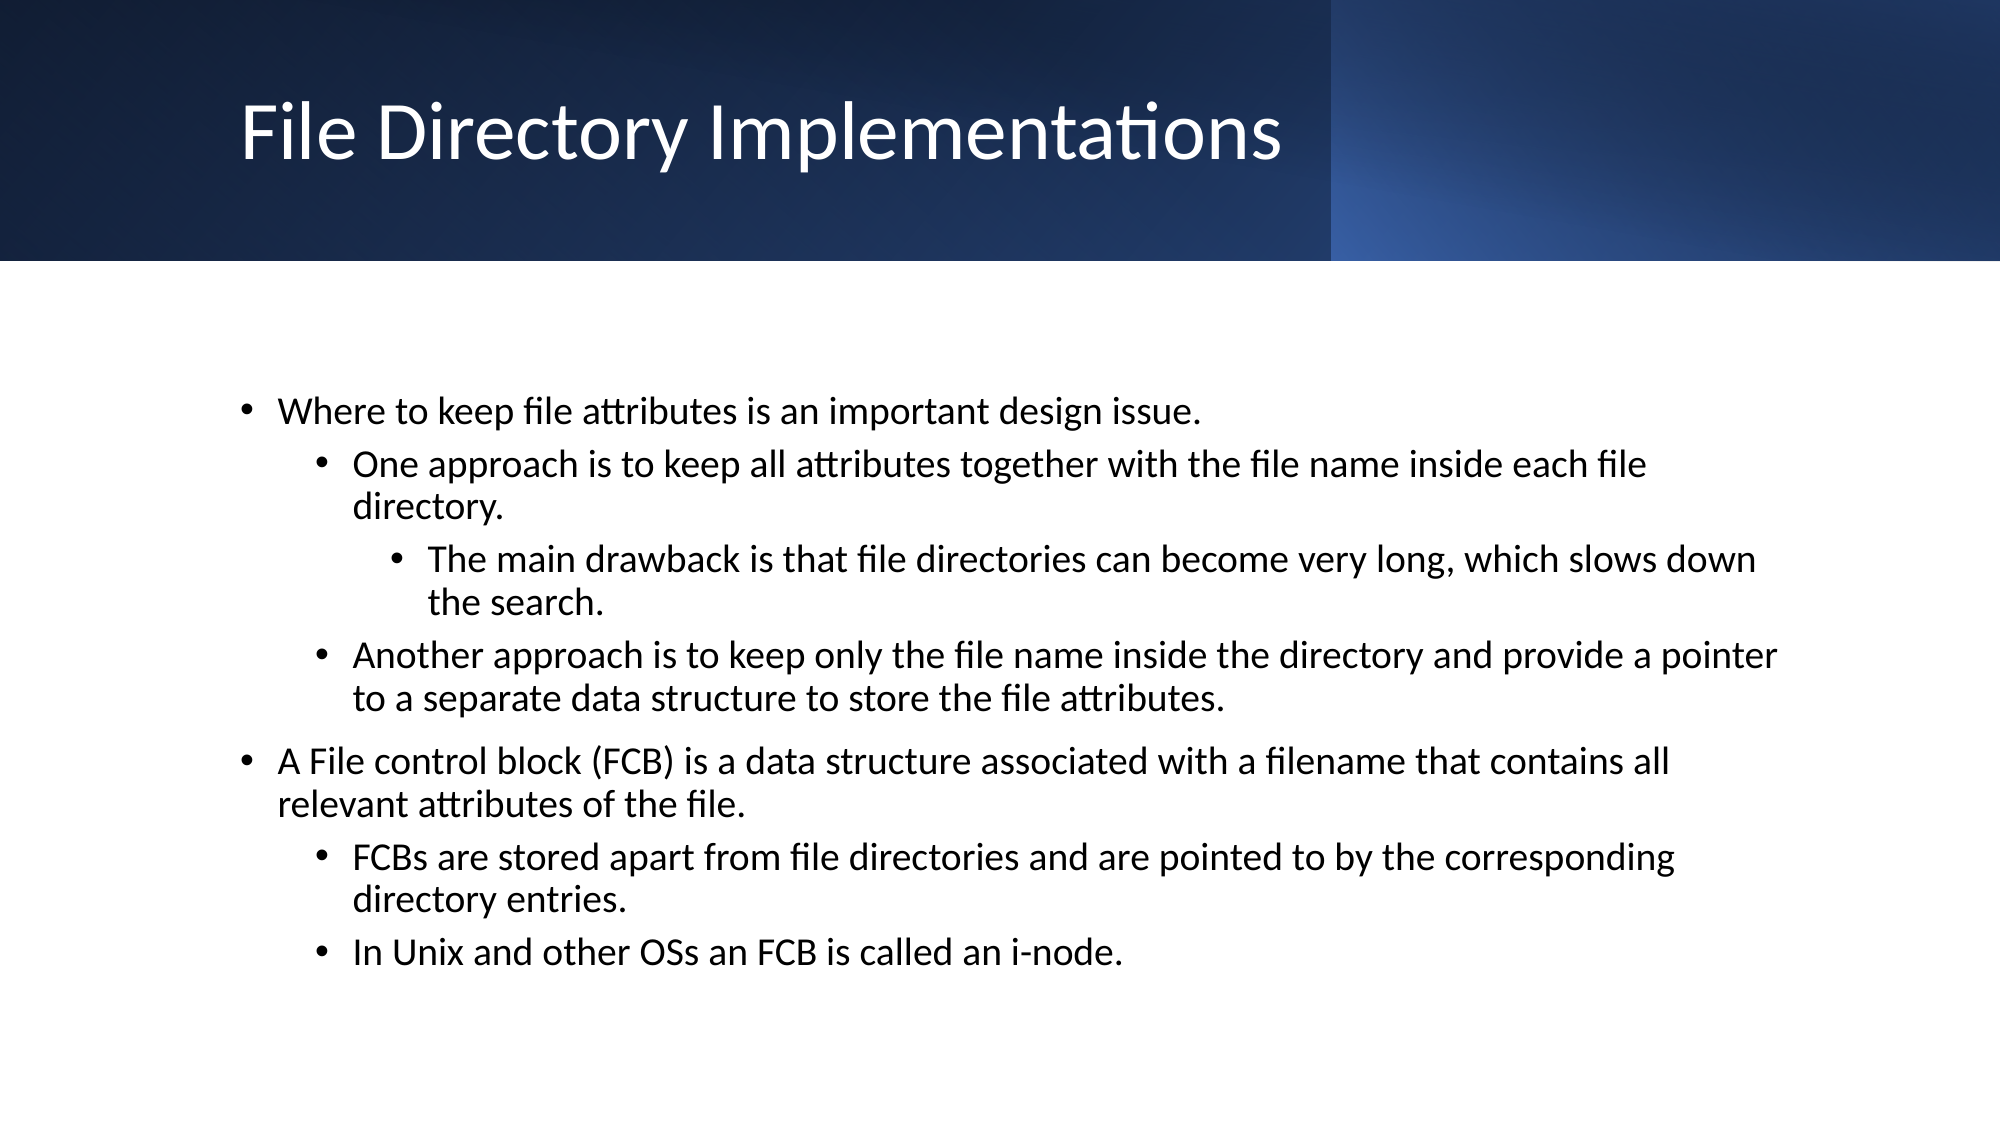

# File Directory Implementations
Where to keep file attributes is an important design issue.
One approach is to keep all attributes together with the file name inside each file directory.
The main drawback is that file directories can become very long, which slows down the search.
Another approach is to keep only the file name inside the directory and provide a pointer to a separate data structure to store the file attributes.
A File control block (FCB) is a data structure associated with a filename that contains all relevant attributes of the file.
FCBs are stored apart from file directories and are pointed to by the corresponding directory entries.
In Unix and other OSs an FCB is called an i-node.